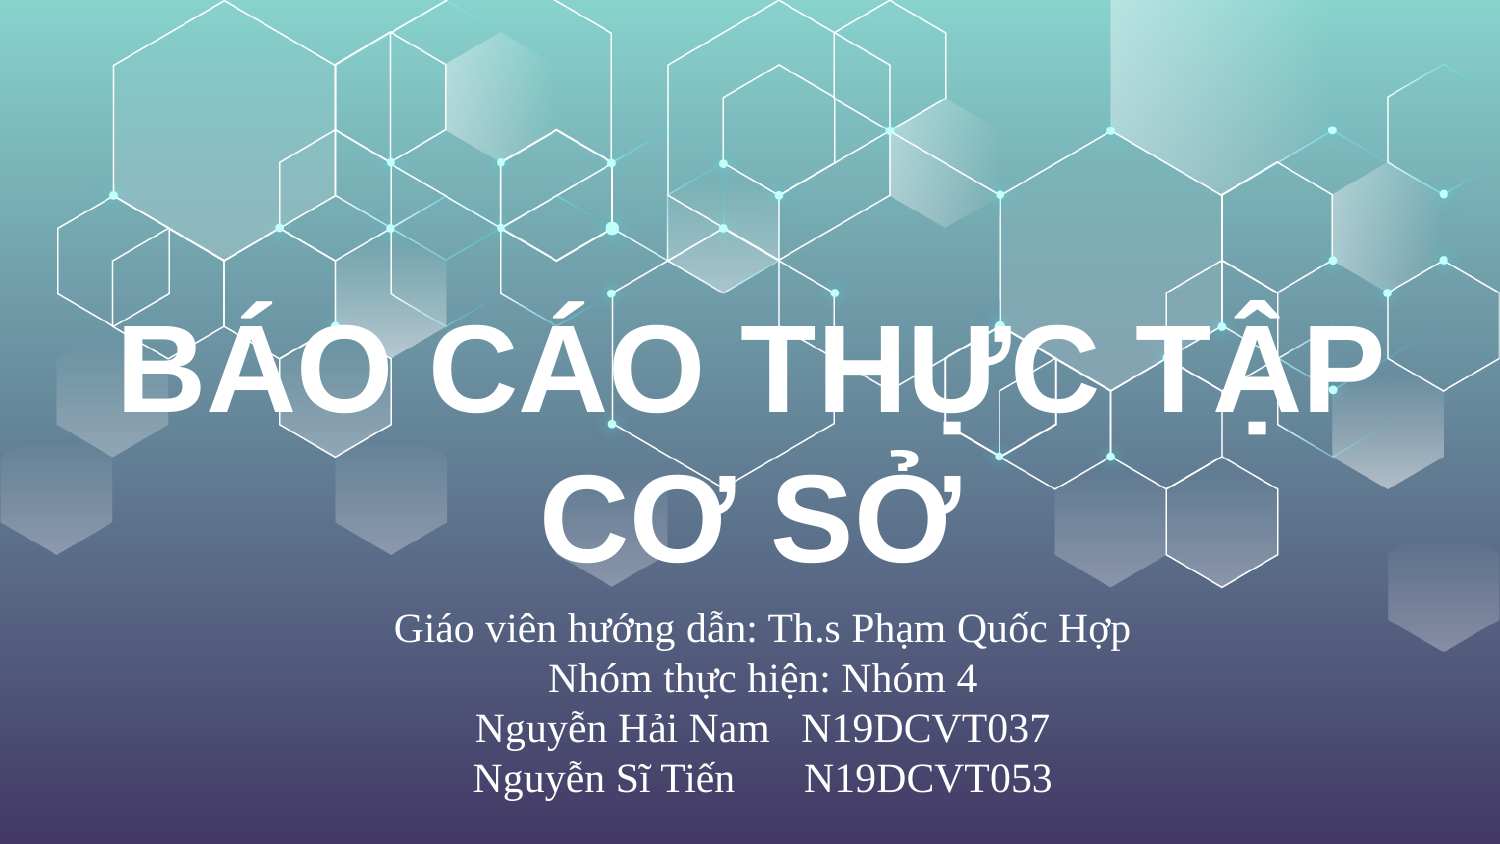

# BÁO CÁO THỰC TẬP CƠ SỞ
Giáo viên hướng dẫn: Th.s Phạm Quốc Hợp
Nhóm thực hiện: Nhóm 4
Nguyễn Hải Nam   N19DCVT037
Nguyễn Sĩ Tiến 	   N19DCVT053